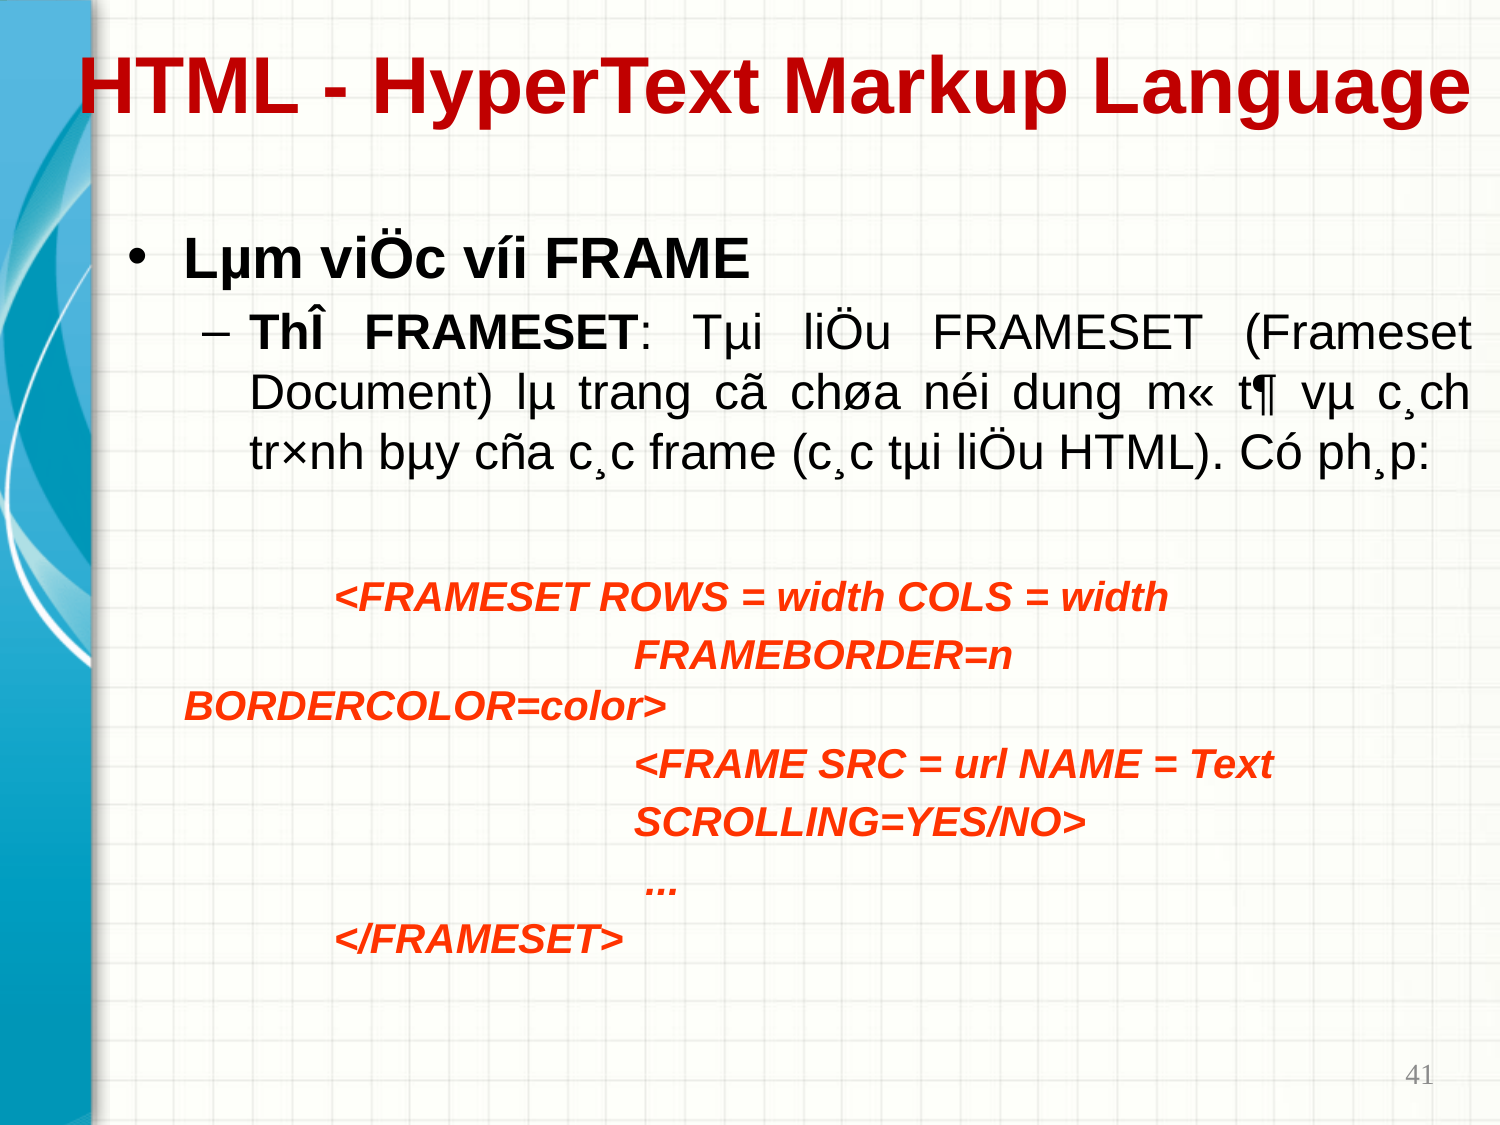

# HTML - HyperText Markup Language
Lµm viÖc víi FRAME
ThÎ FRAMESET: Tµi liÖu FRAMESET (Frameset Document) lµ trang cã chøa néi dung m« t¶ vµ c¸ch tr×nh bµy cña c¸c frame (c¸c tµi liÖu HTML). Có ph¸p:

		<FRAMESET ROWS = width COLS = width
                     		FRAMEBORDER=n BORDERCOLOR=color>
     			<FRAME SRC = url NAME = Text
                      		SCROLLING=YES/NO>
  				 ...
		</FRAMESET>

41